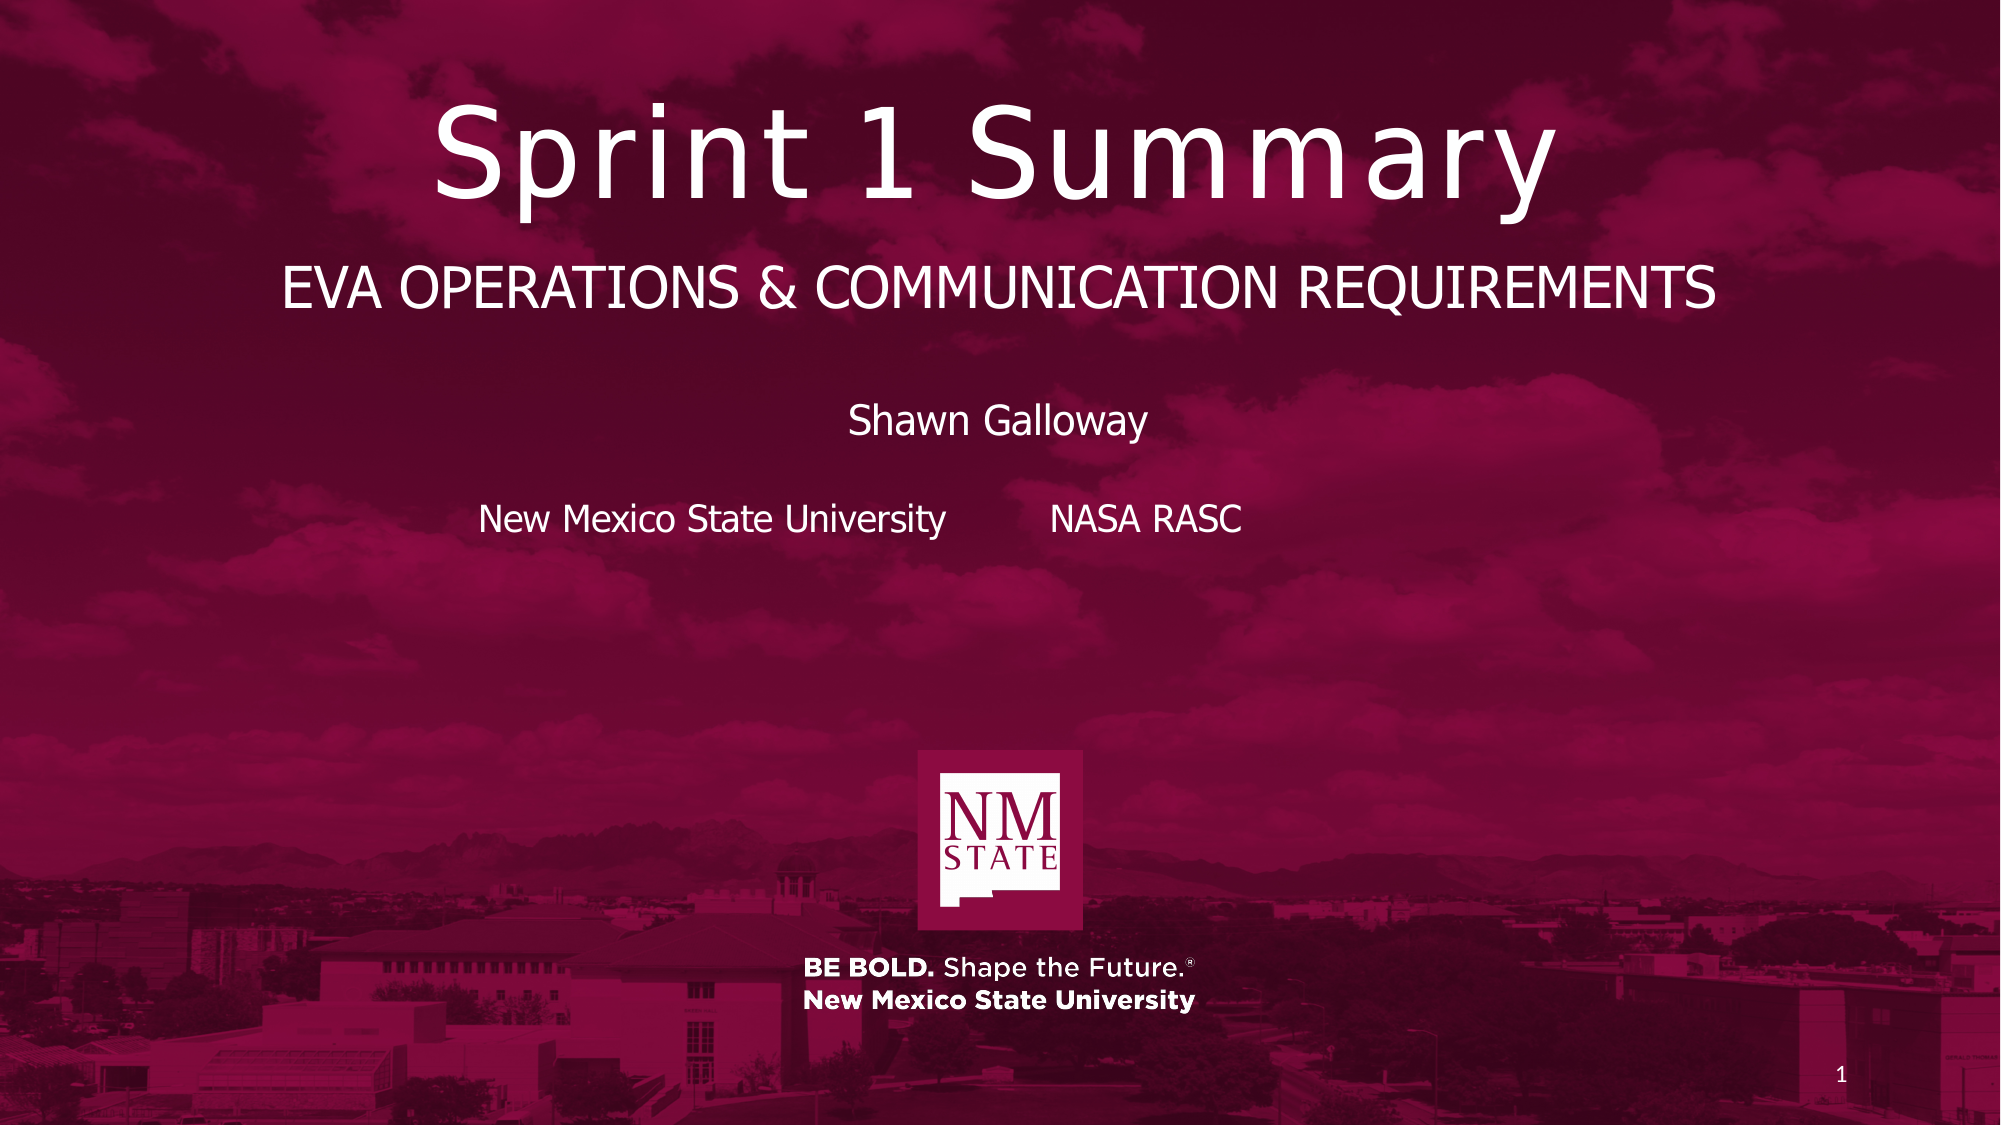

# Sprint 1 Summary
Eva Operations & Communication Requirements
Shawn Galloway
New Mexico State University
NASA RASC
1